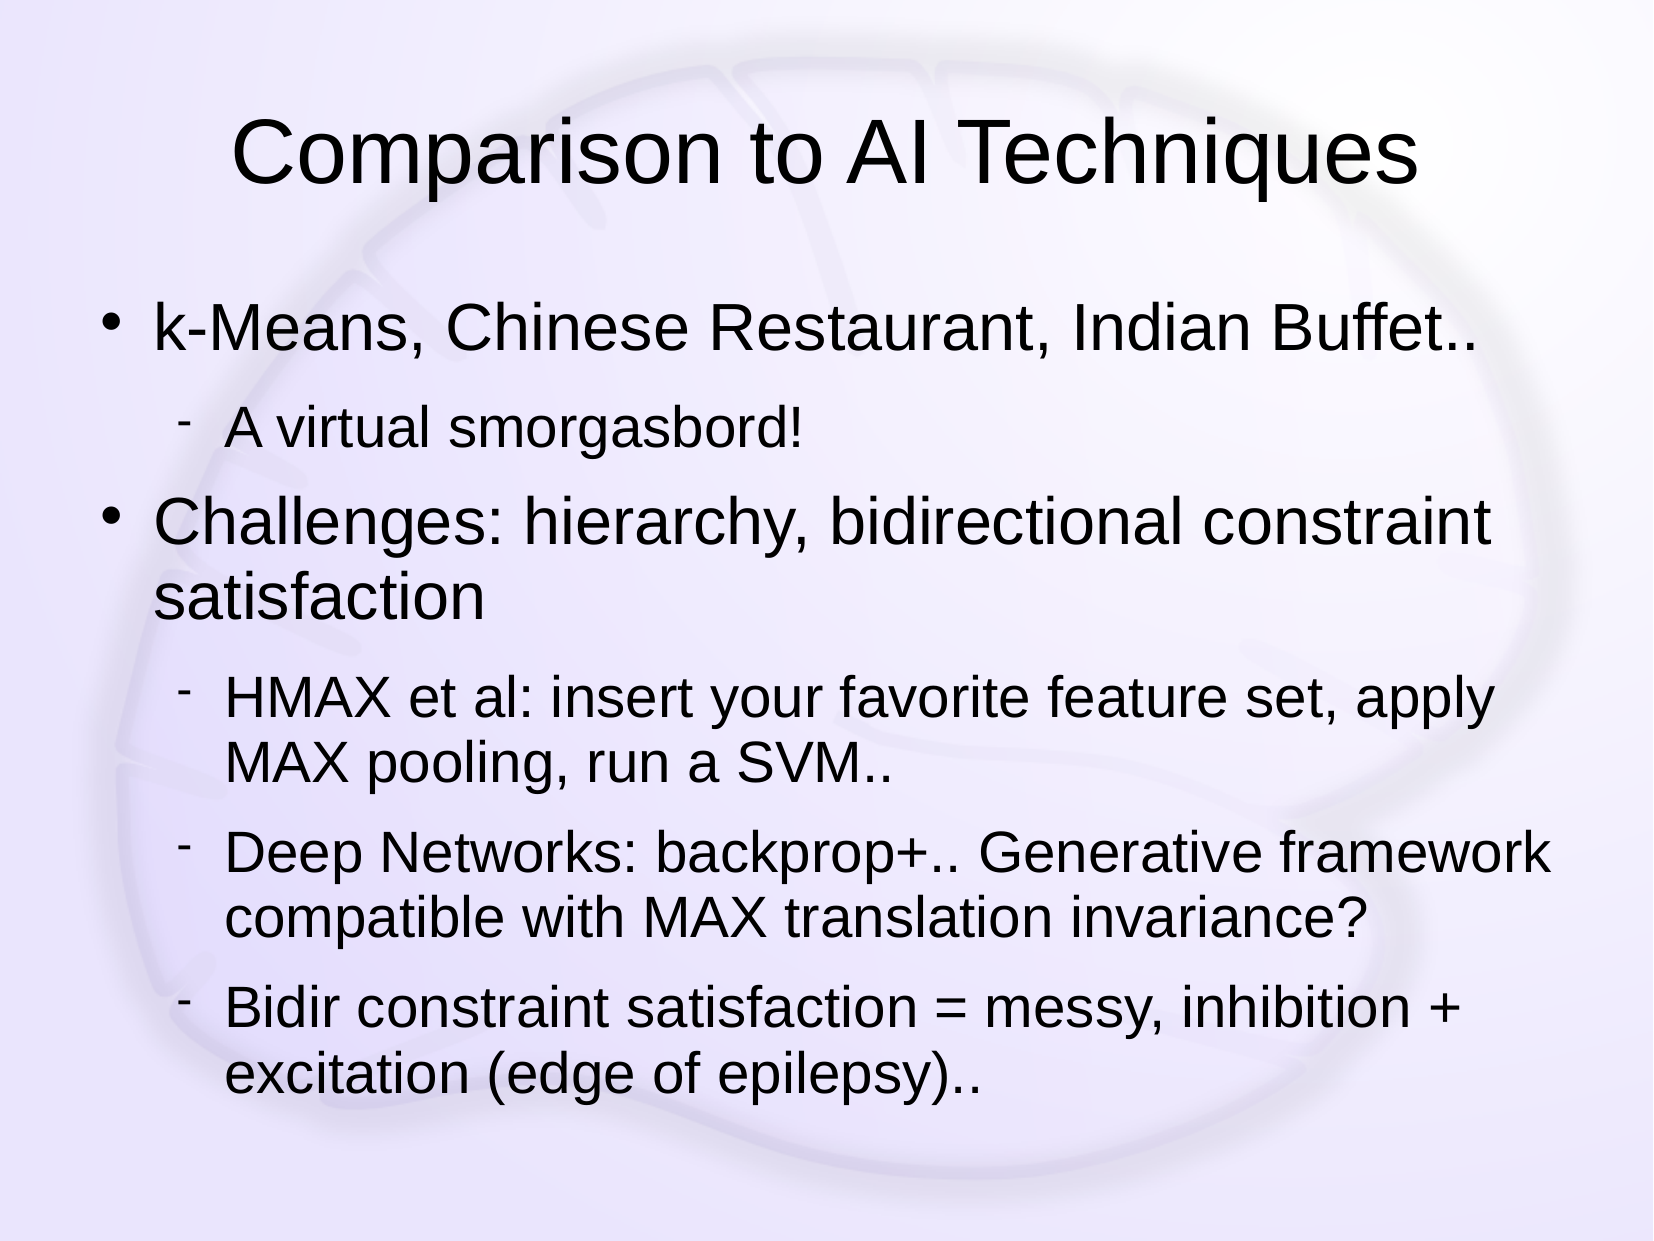

# Comparison to AI Techniques
k-Means, Chinese Restaurant, Indian Buffet..
A virtual smorgasbord!
Challenges: hierarchy, bidirectional constraint satisfaction
HMAX et al: insert your favorite feature set, apply MAX pooling, run a SVM..
Deep Networks: backprop+.. Generative framework compatible with MAX translation invariance?
Bidir constraint satisfaction = messy, inhibition + excitation (edge of epilepsy)..